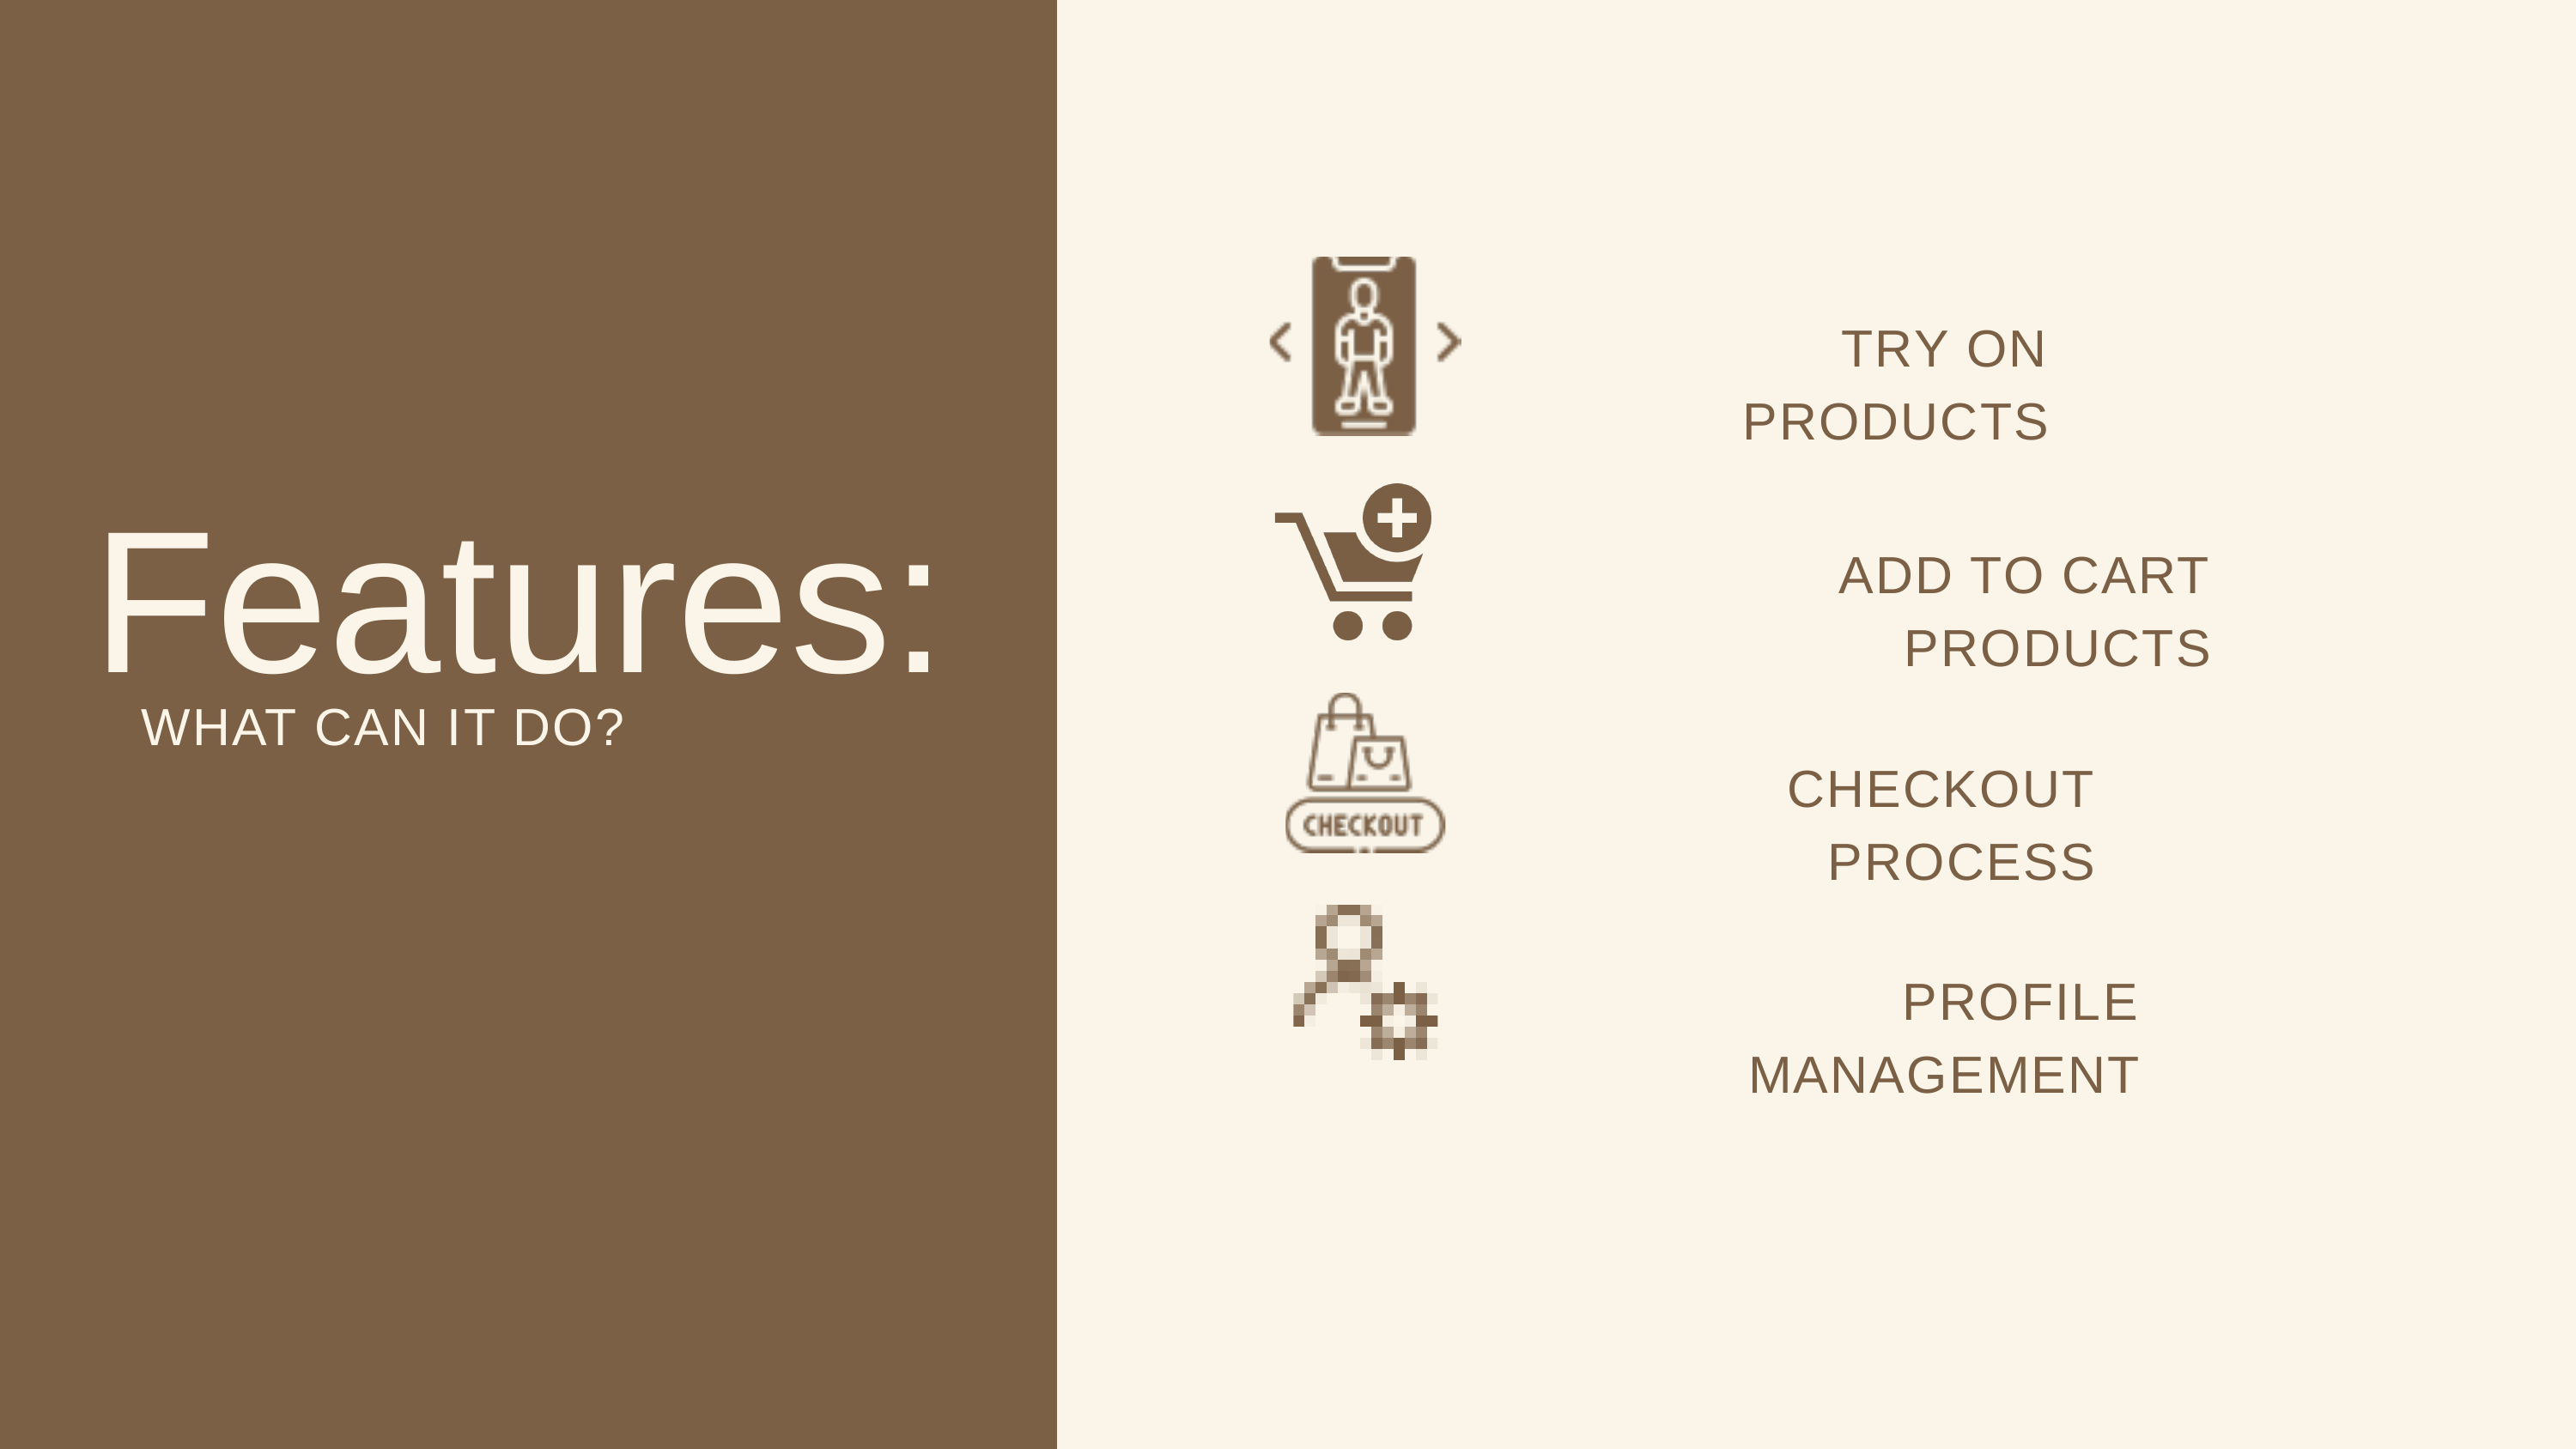

06/10

TRY ON PRODUCTS

Features:
ADD TO CART PRODUCTS
WHAT CAN IT DO?

CHECKOUT PROCESS

PROFILE MANAGEMENT